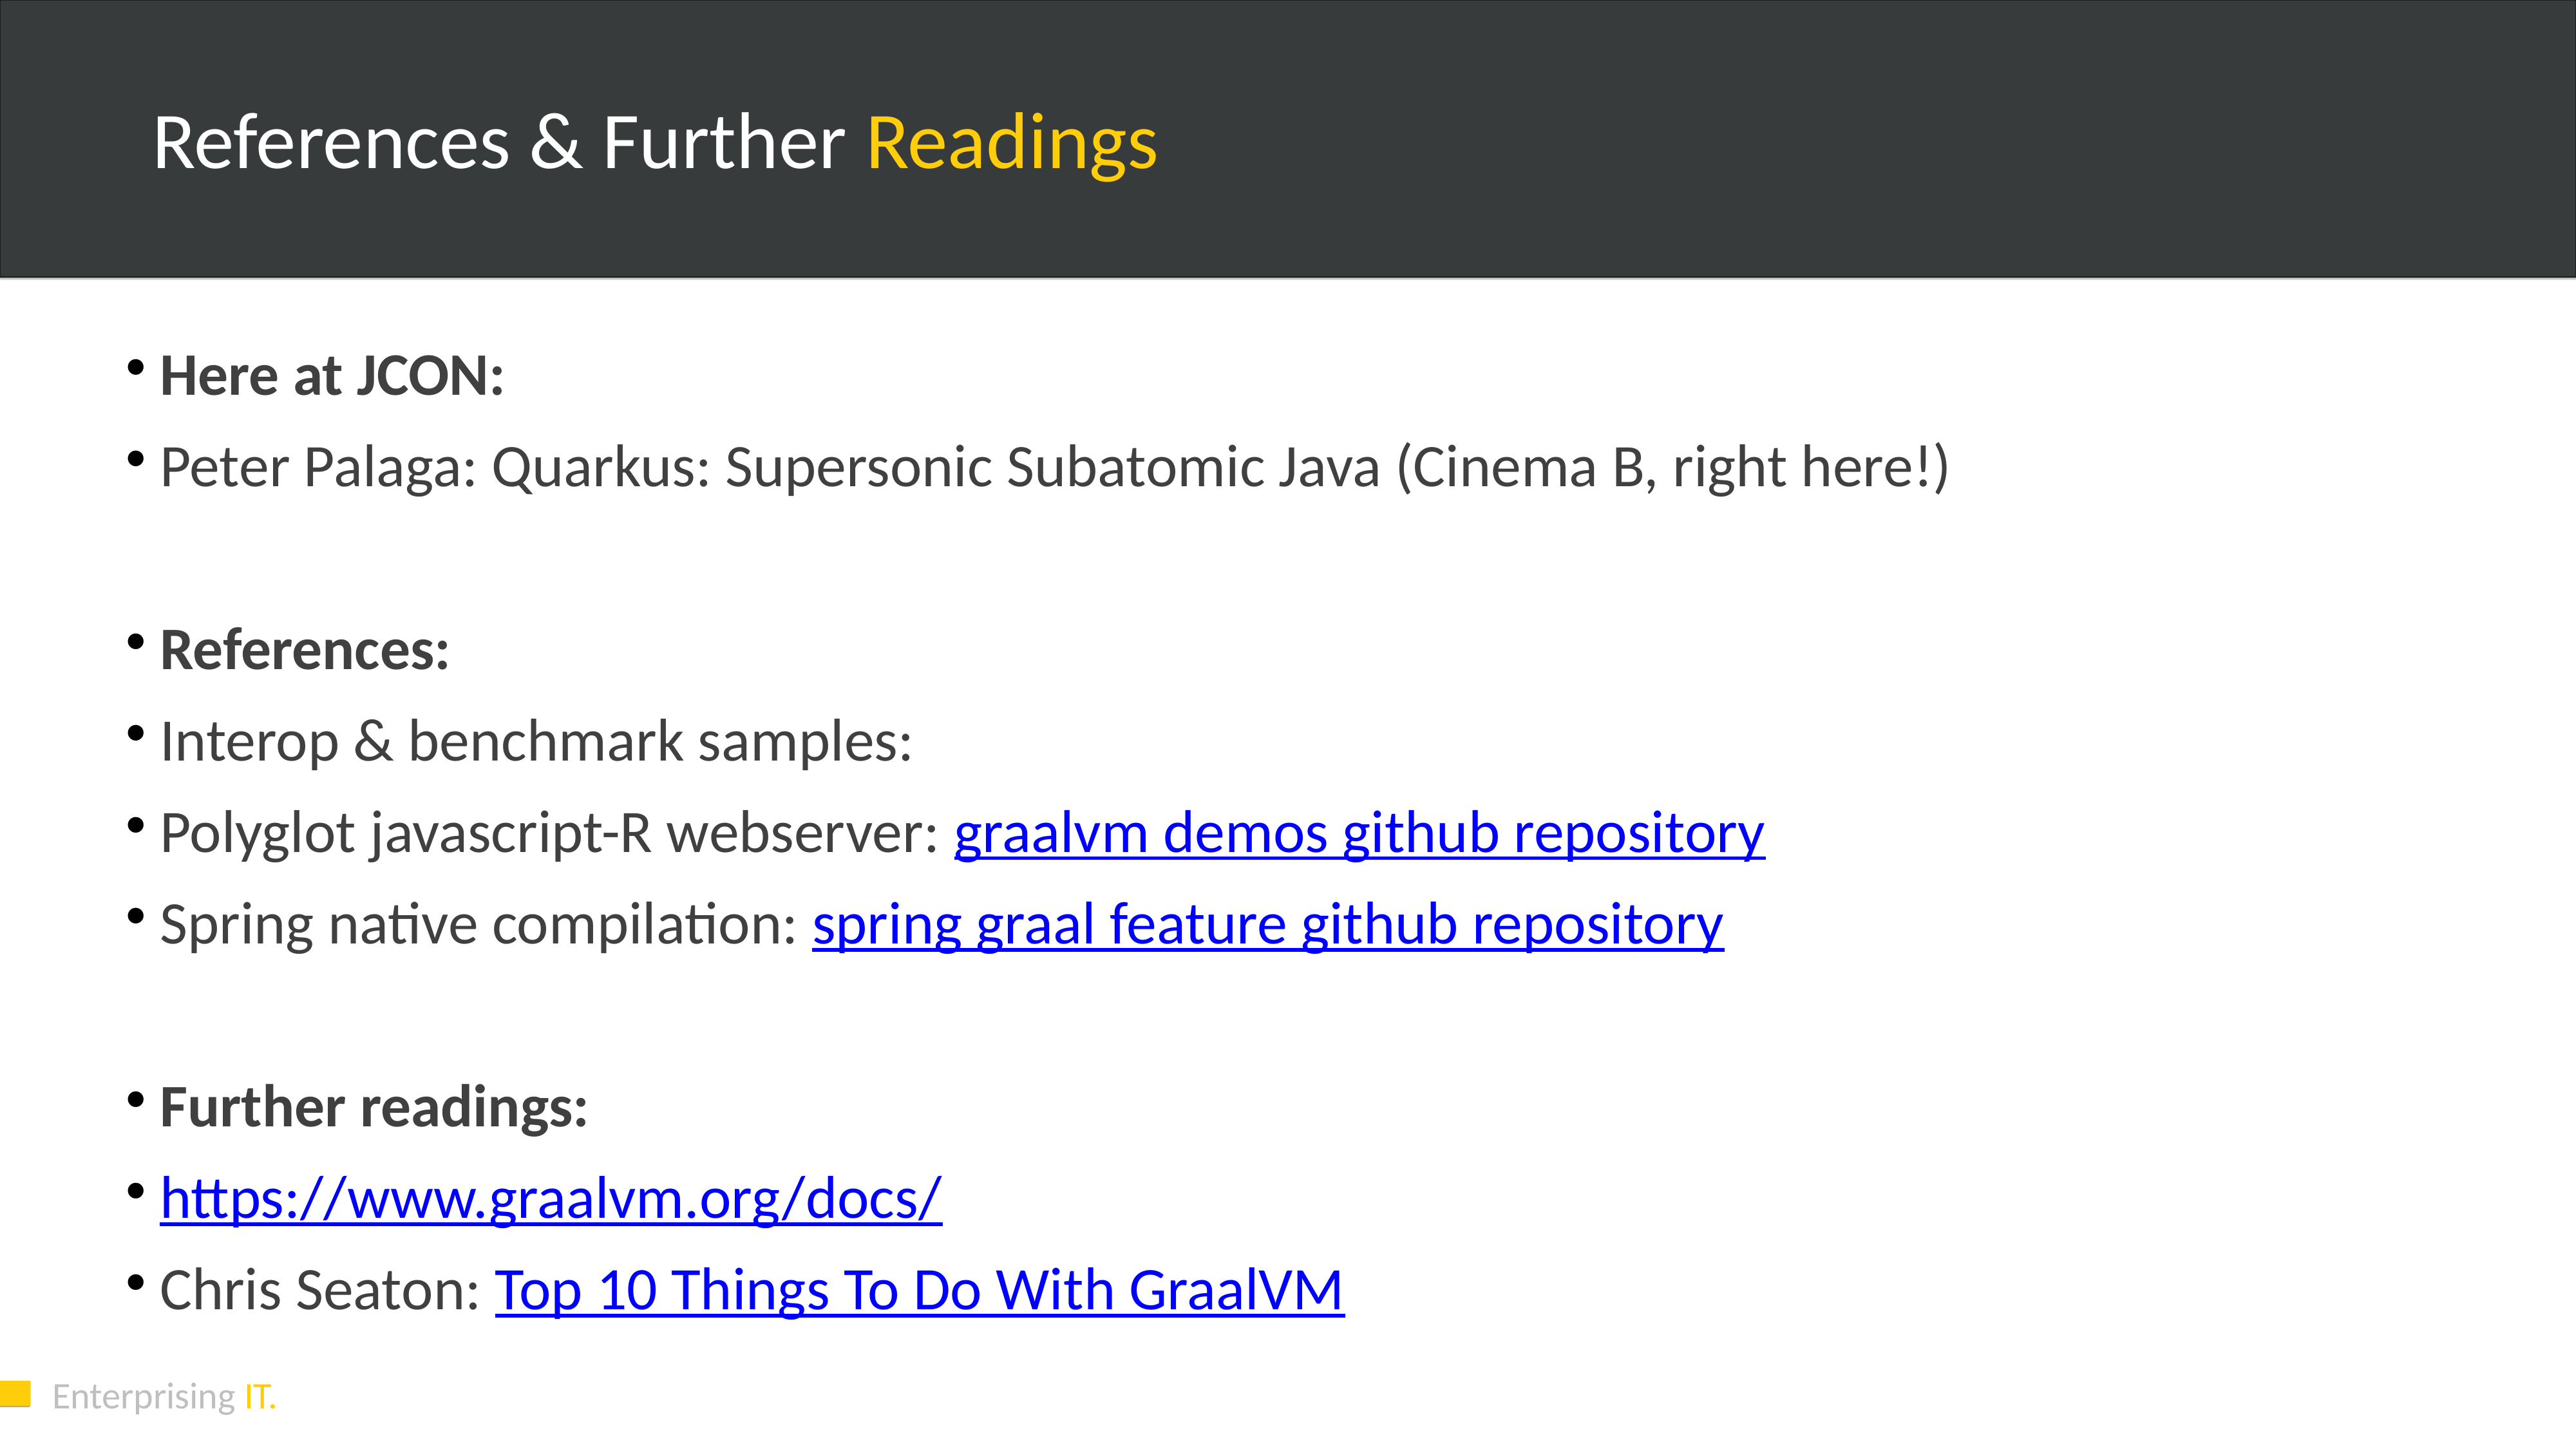

References & Further Readings
Here at JCON:
Peter Palaga: Quarkus: Supersonic Subatomic Java (Cinema B, right here!)

References:
Interop & benchmark samples:
Polyglot javascript-R webserver: graalvm demos github repository
Spring native compilation: spring graal feature github repository

Further readings:
https://www.graalvm.org/docs/
Chris Seaton: Top 10 Things To Do With GraalVM